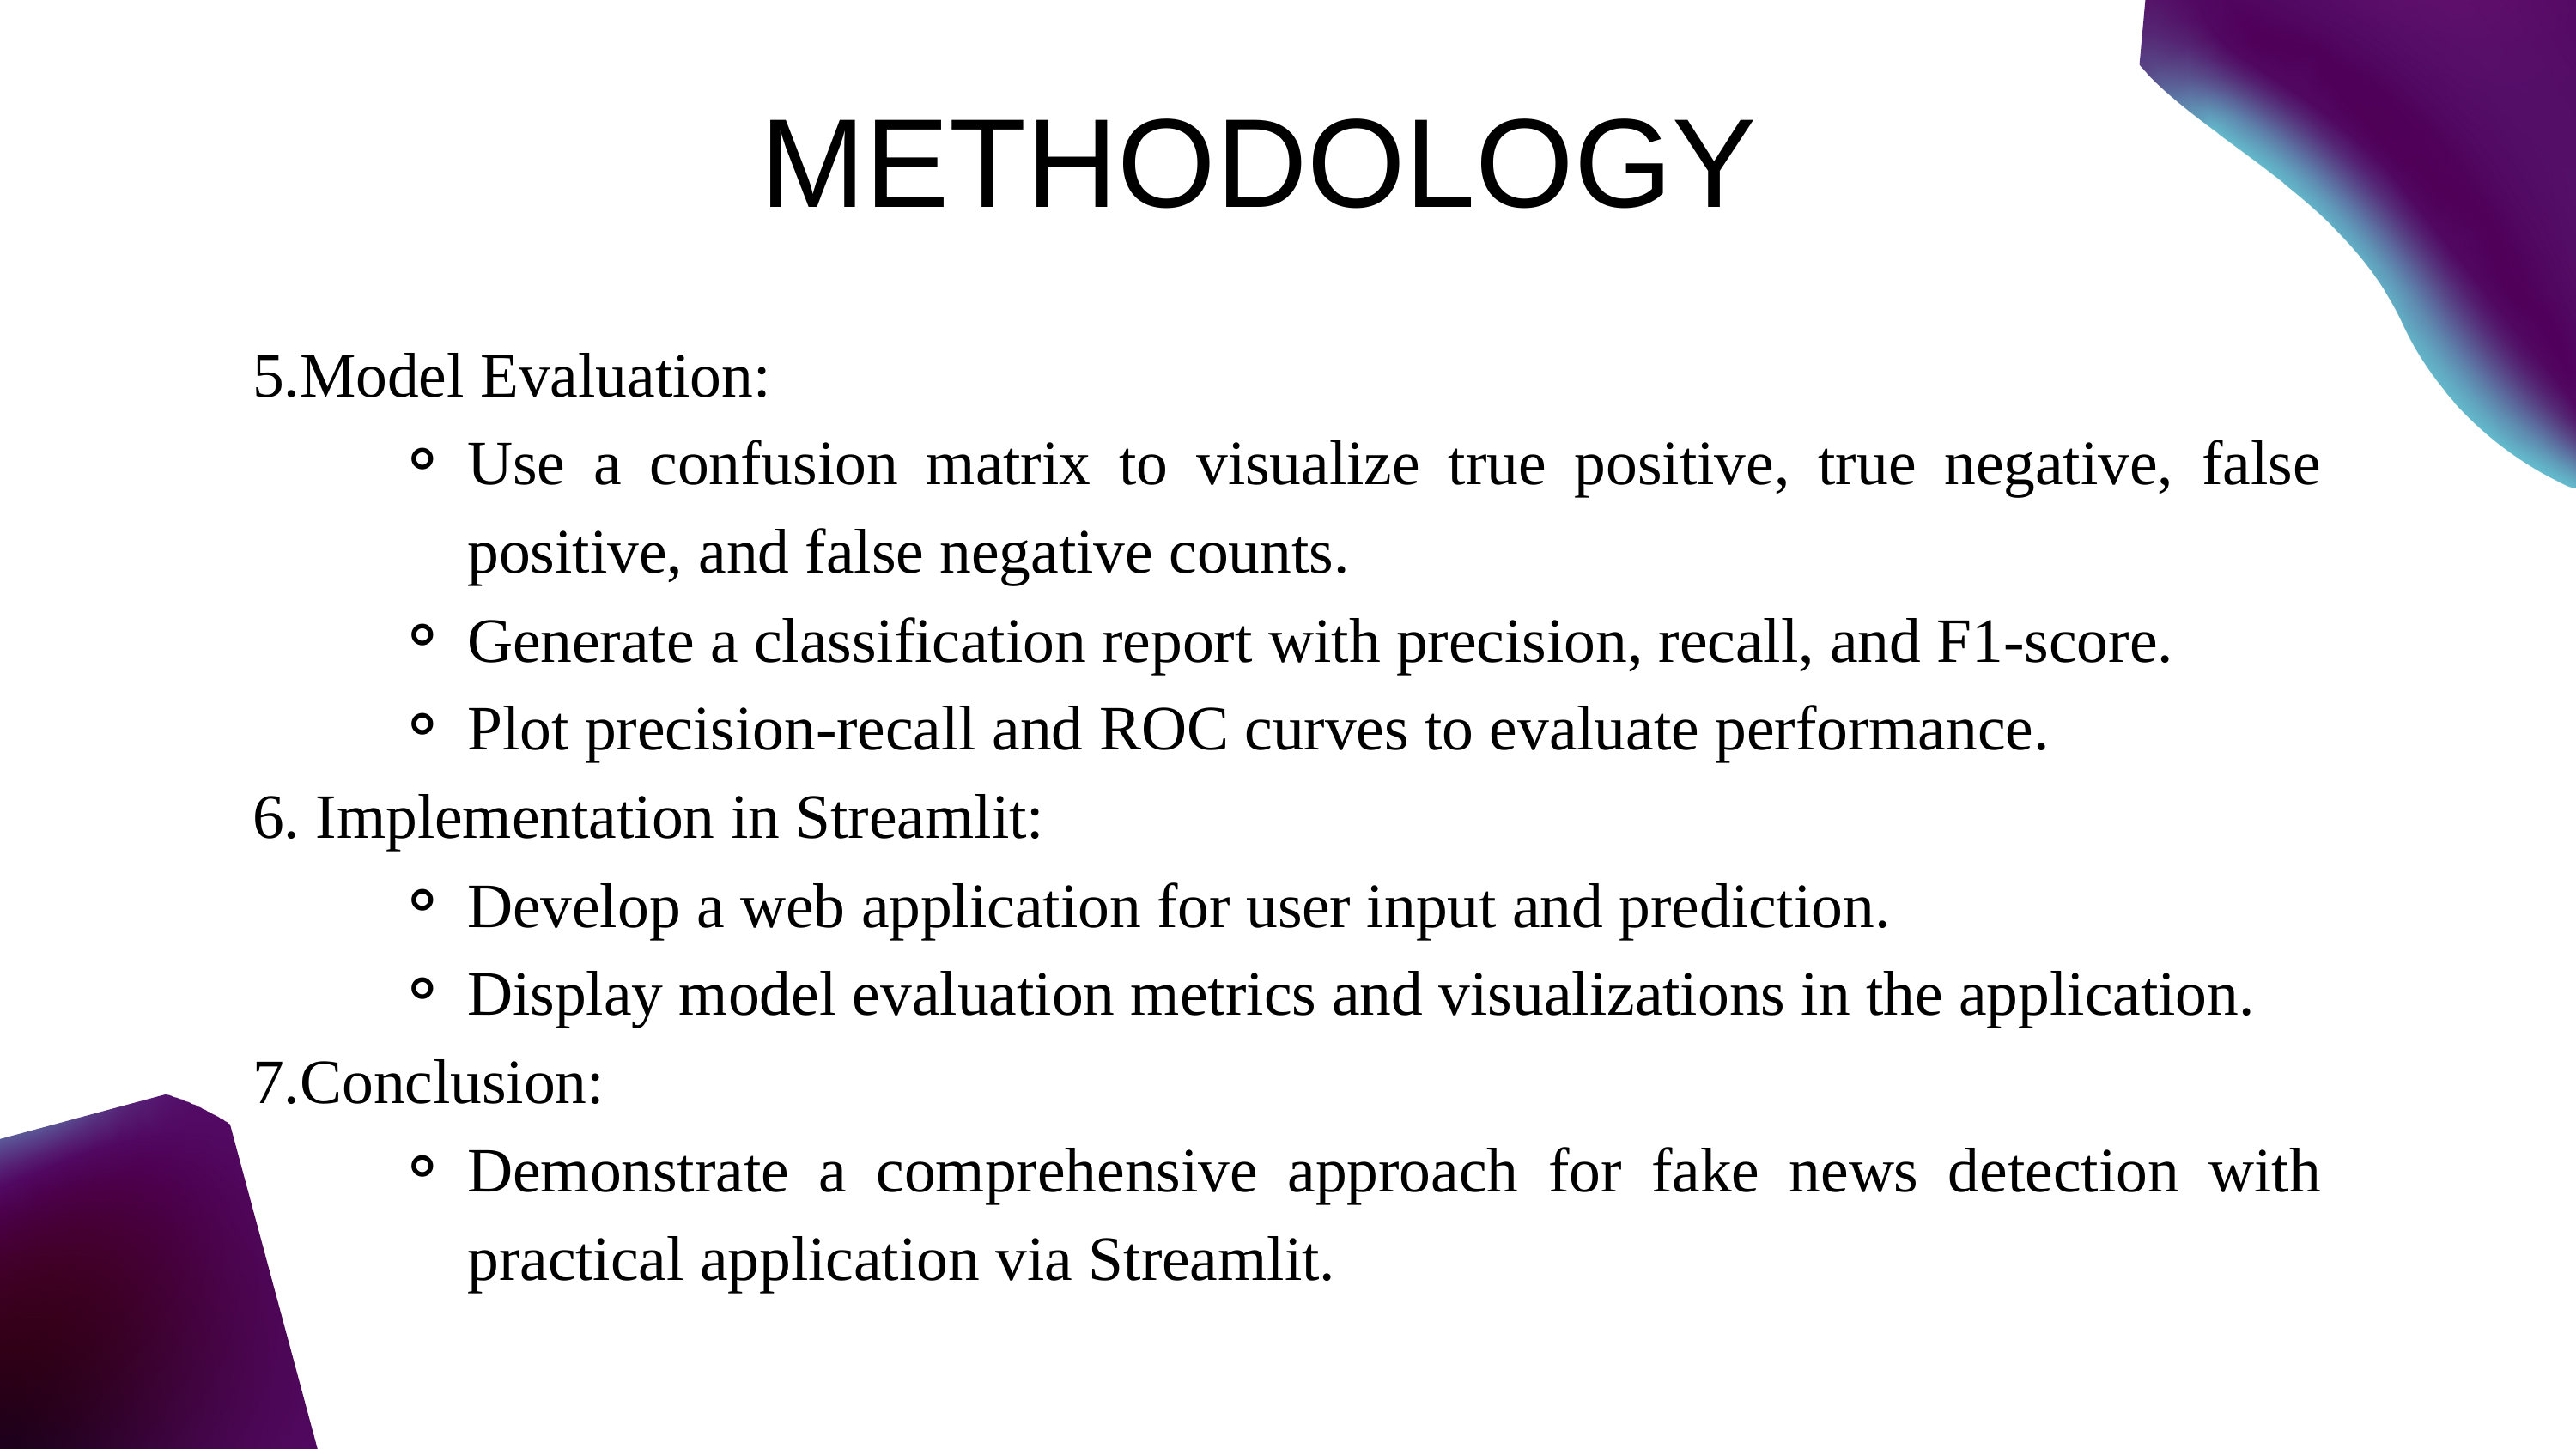

METHODOLOGY

5.Model Evaluation:
Use a confusion matrix to visualize true positive, true negative, false positive, and false negative counts.
Generate a classification report with precision, recall, and F1-score.
Plot precision-recall and ROC curves to evaluate performance.
6. Implementation in Streamlit:
Develop a web application for user input and prediction.
Display model evaluation metrics and visualizations in the application.
7.Conclusion:
Demonstrate a comprehensive approach for fake news detection with practical application via Streamlit.